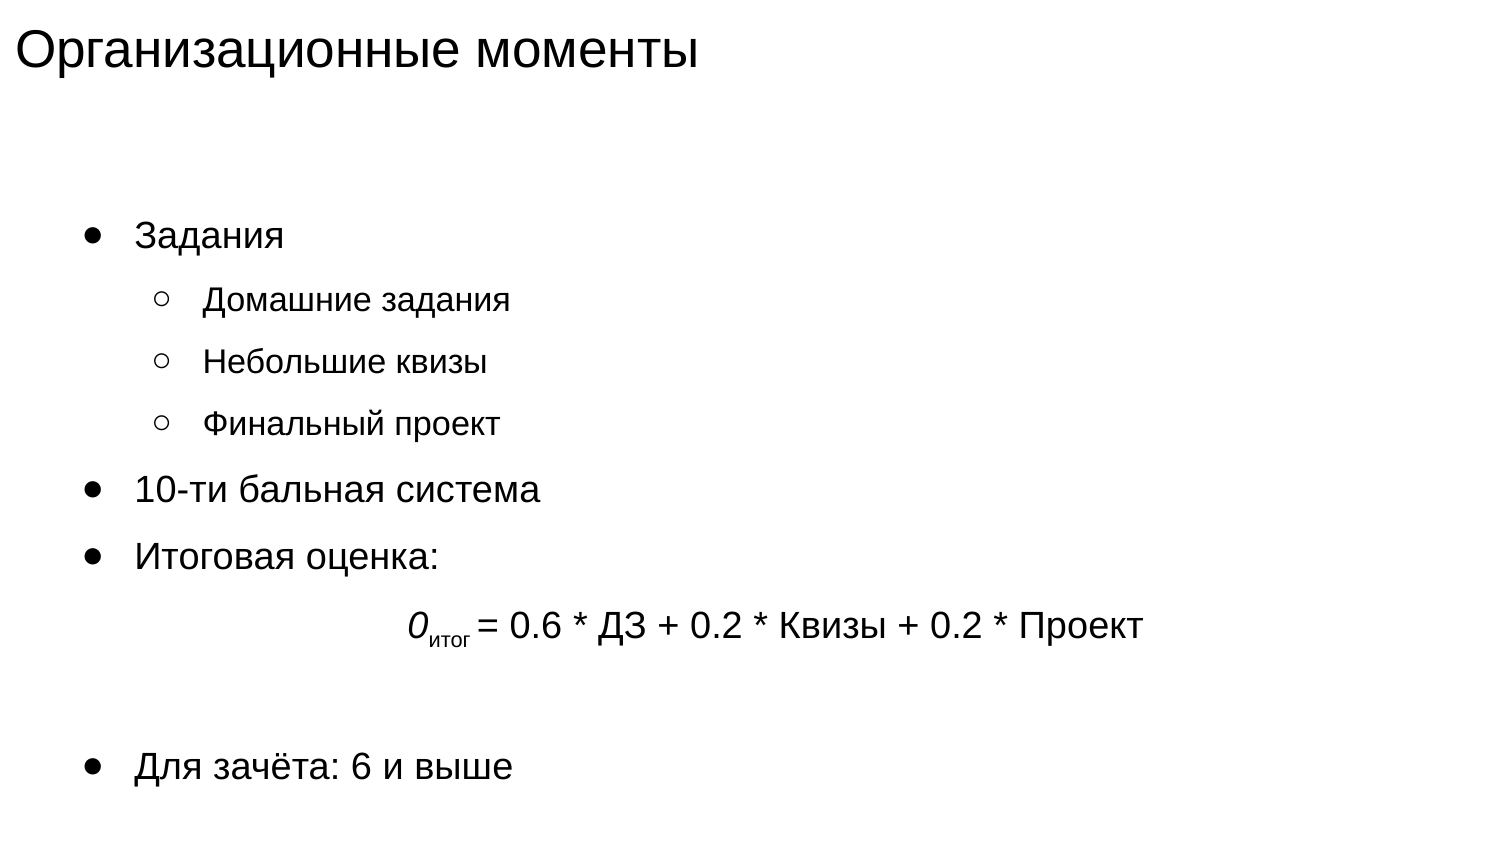

# Организационные моменты
Задания
Домашние задания
Небольшие квизы
Финальный проект
10-ти бальная система
Итоговая оценка:
0итог = 0.6 * ДЗ + 0.2 * Квизы + 0.2 * Проект

Для зачёта: 6 и выше